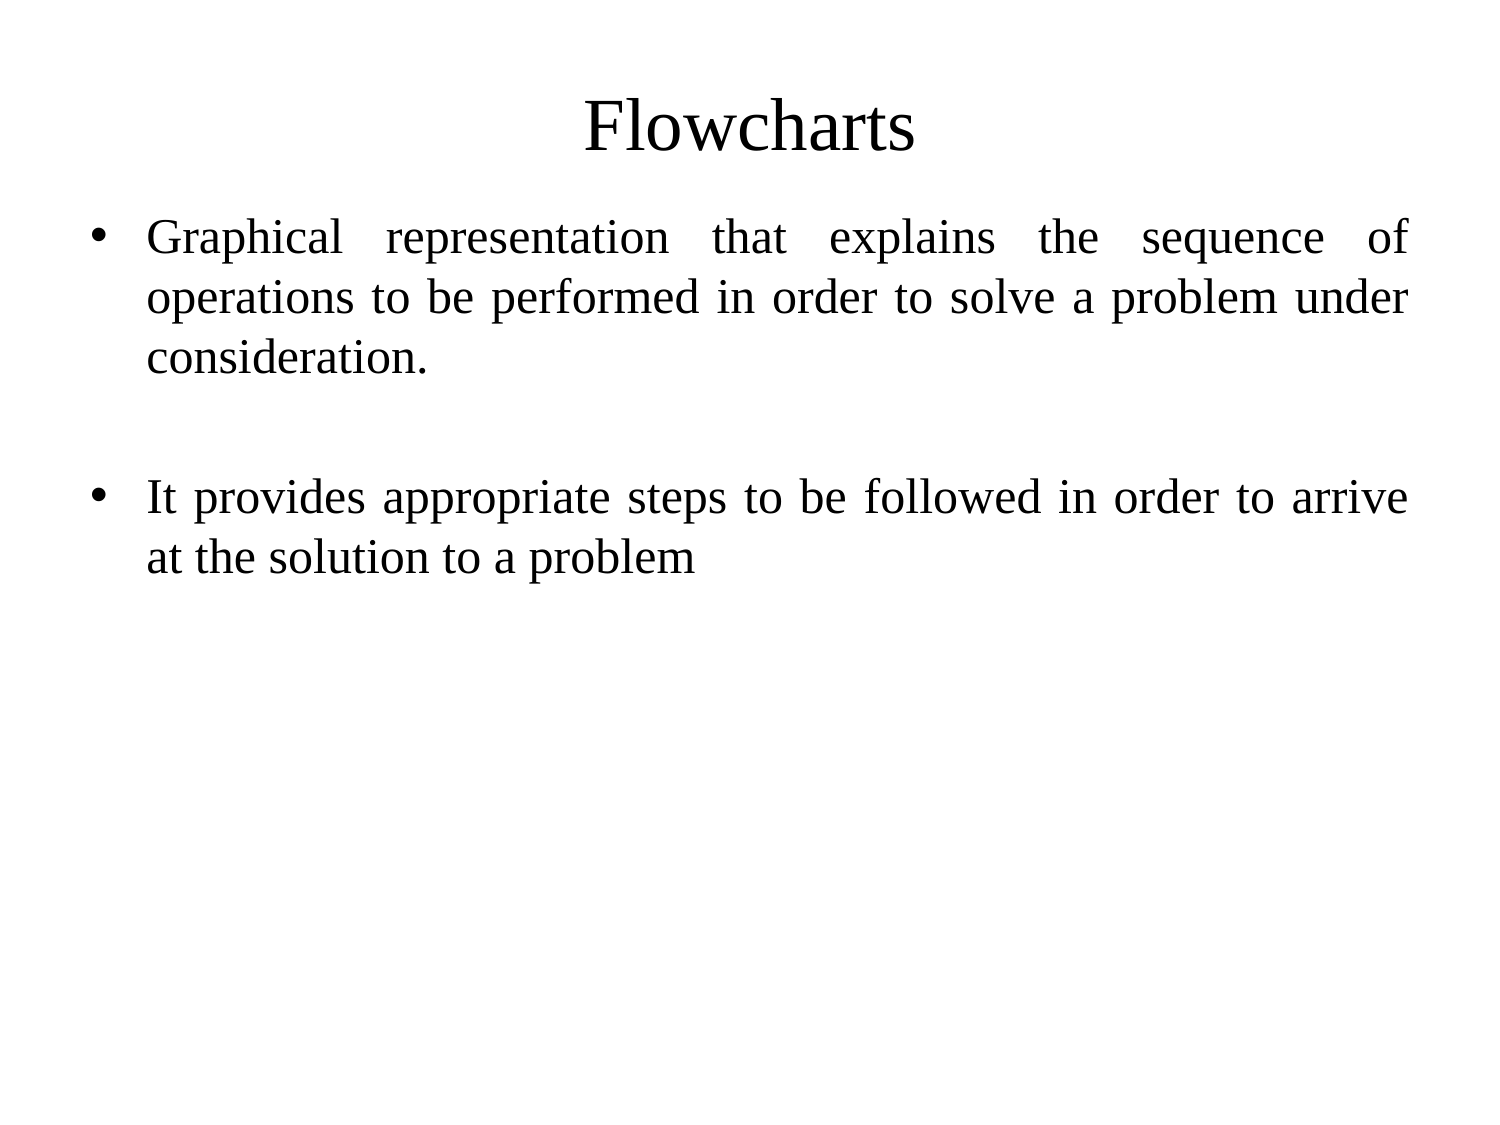

# Flowcharts
Graphical representation that explains the sequence of operations to be performed in order to solve a problem under consideration.

It provides appropriate steps to be followed in order to arrive at the solution to a problem